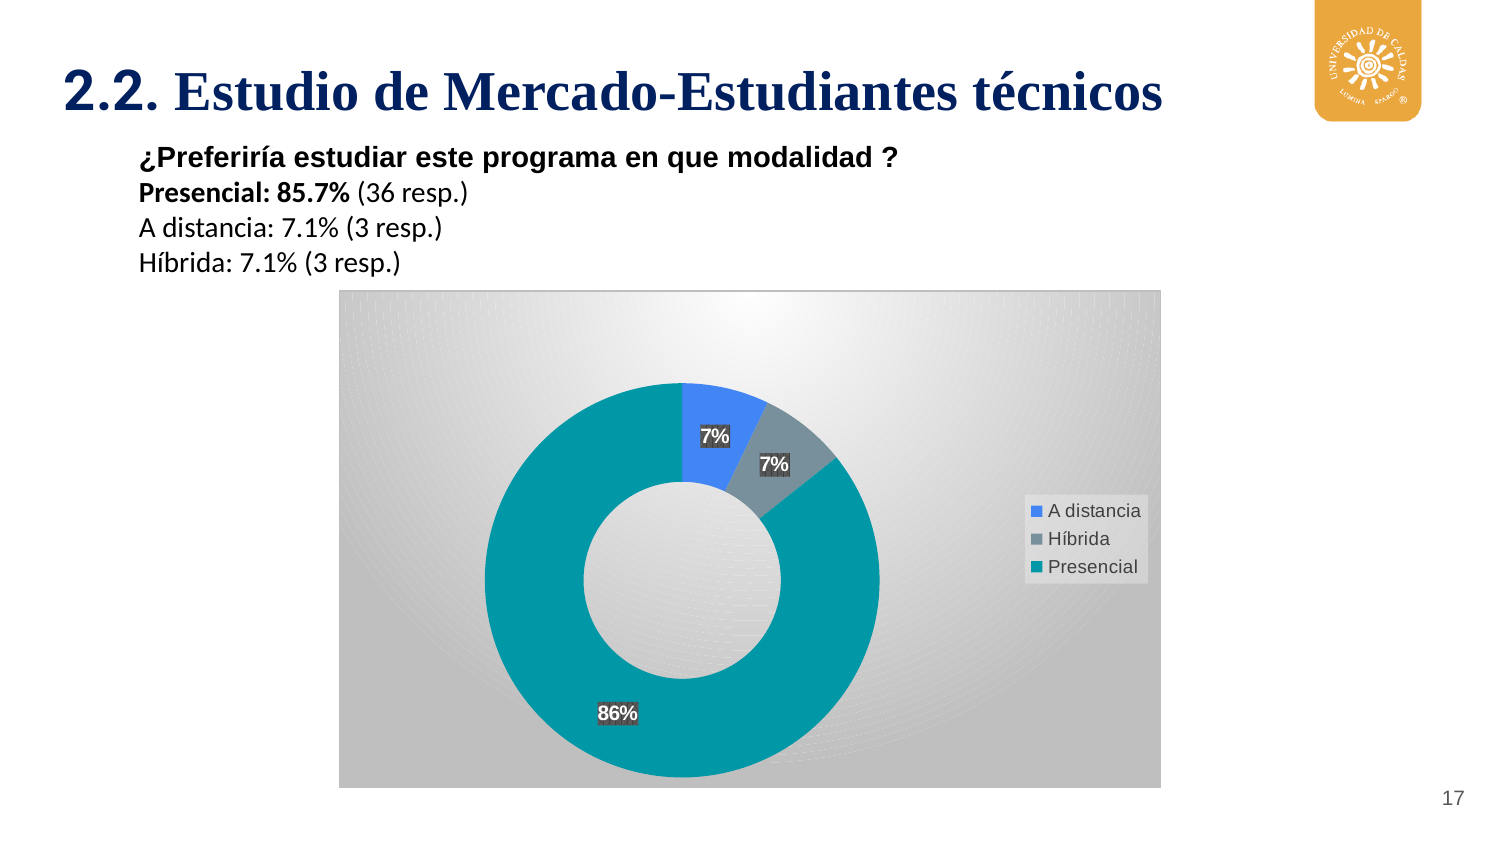

2.2. Estudio de Mercado-Estudiantes técnicos
¿Preferiría estudiar este programa en que modalidad ?
Presencial: 85.7% (36 resp.)
A distancia: 7.1% (3 resp.)
Híbrida: 7.1% (3 resp.)

### Chart:

| Category | Total |
|---|---|
| A distancia | 3.0 |
| Híbrida | 3.0 |
| Presencial | 36.0 |
17